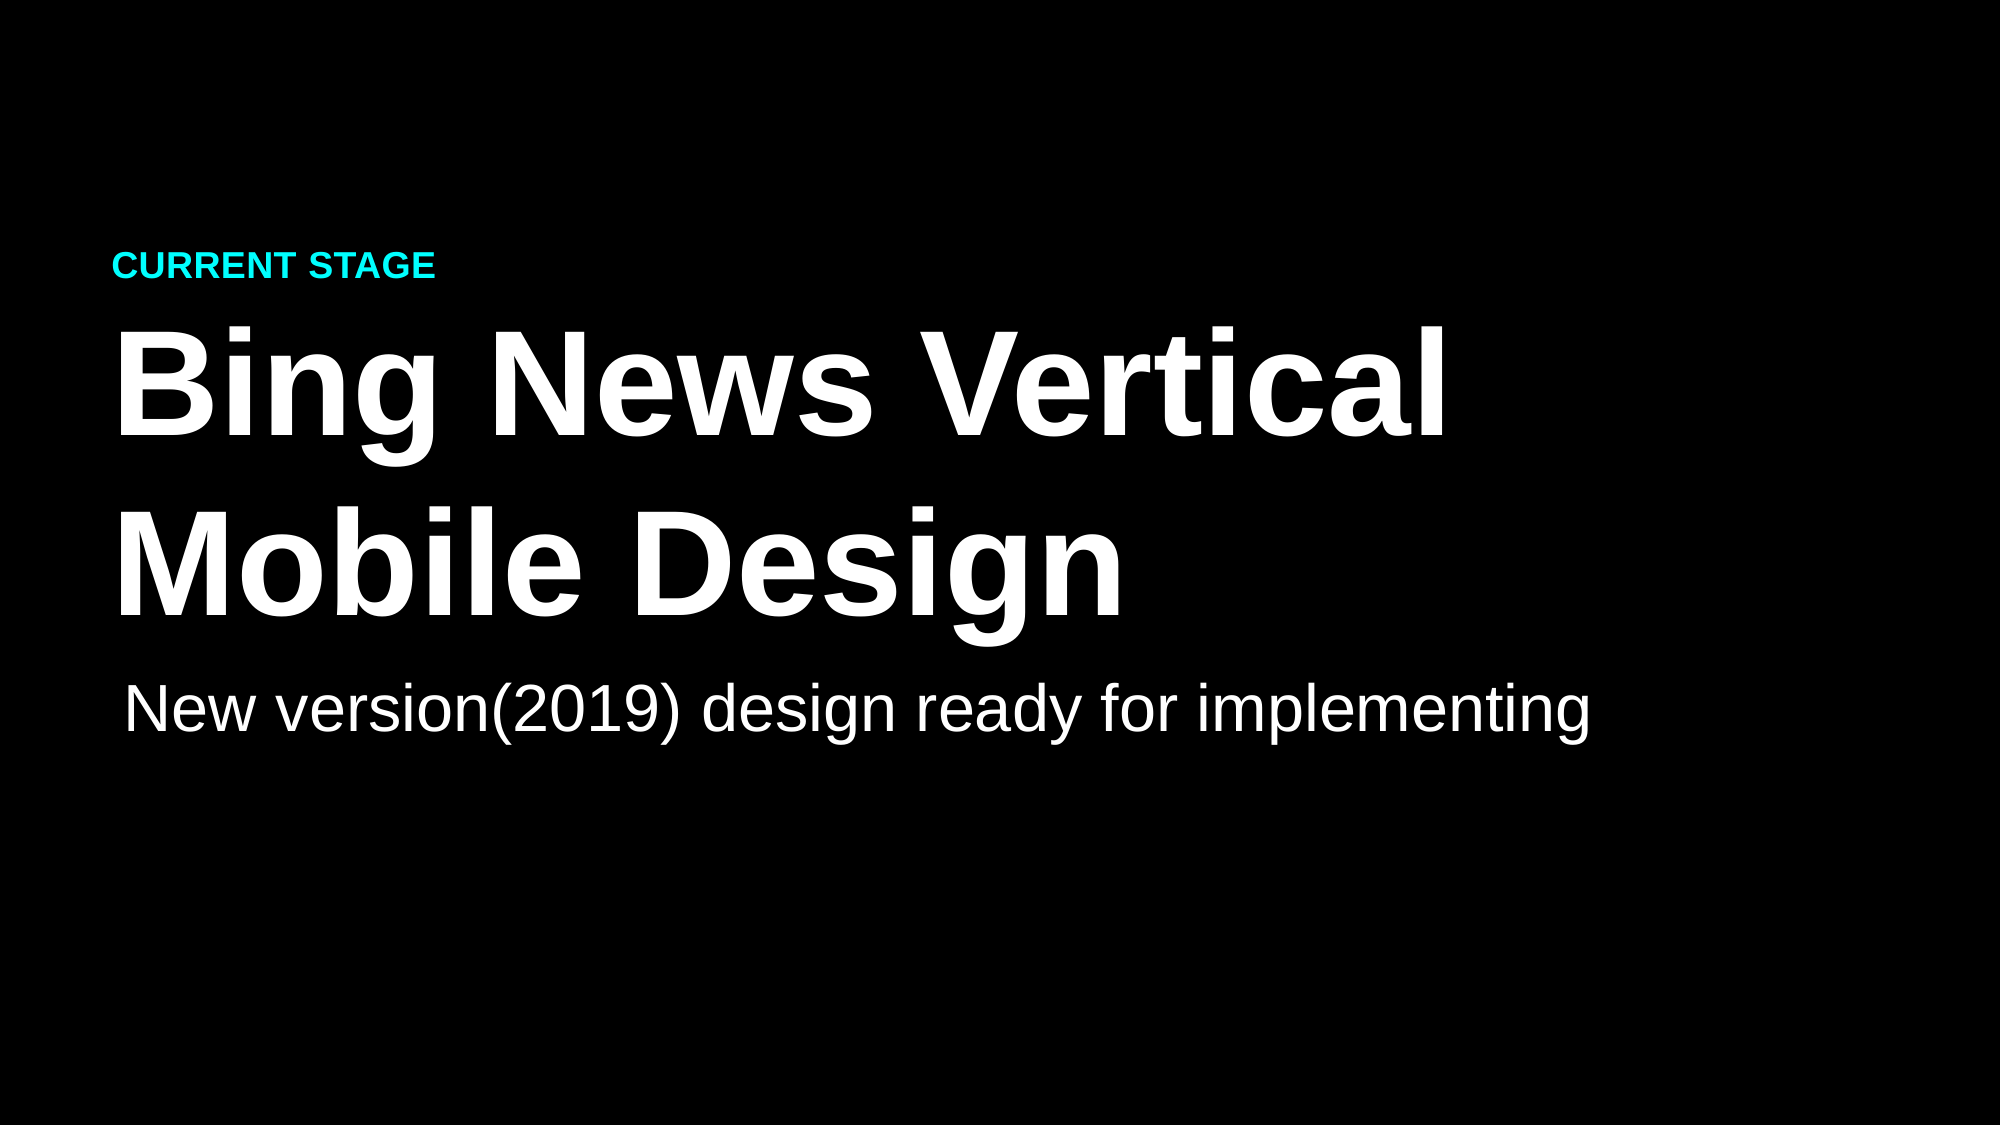

Current Stage
Bing News Vertical
Mobile Design
New version(2019) design ready for implementing